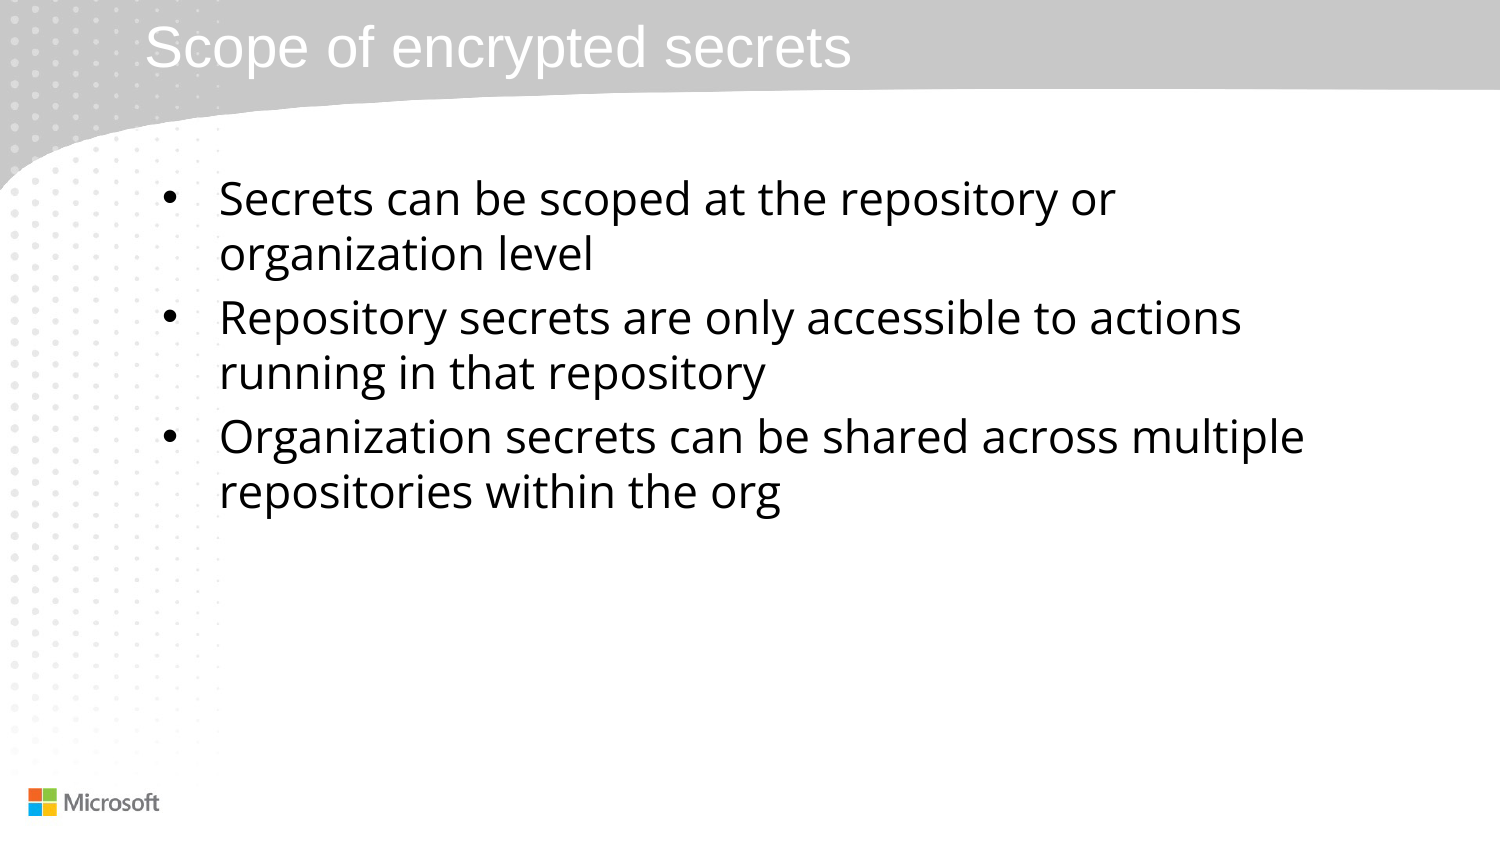

# Scope of encrypted secrets
Secrets can be scoped at the repository or organization level
Repository secrets are only accessible to actions running in that repository
Organization secrets can be shared across multiple repositories within the org